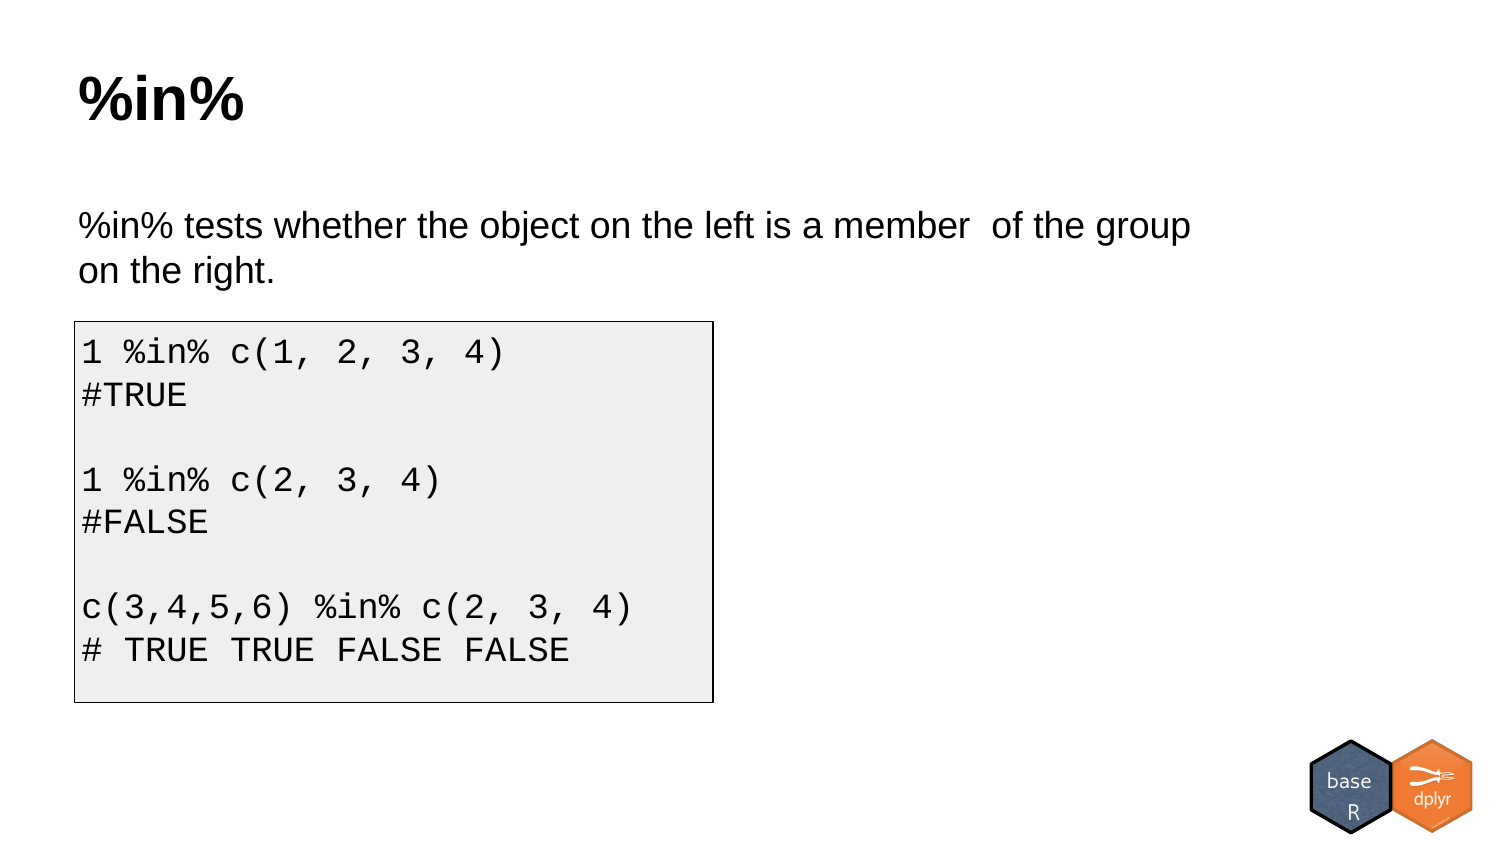

%in%
%in% tests whether the object on the left is a member  of the group on the right.

base
R
1 %in% c(1, 2, 3, 4)
#TRUE

1 %in% c(2, 3, 4)
#FALSE

c(3,4,5,6) %in% c(2, 3, 4)
# TRUE TRUE FALSE FALSE

base  R